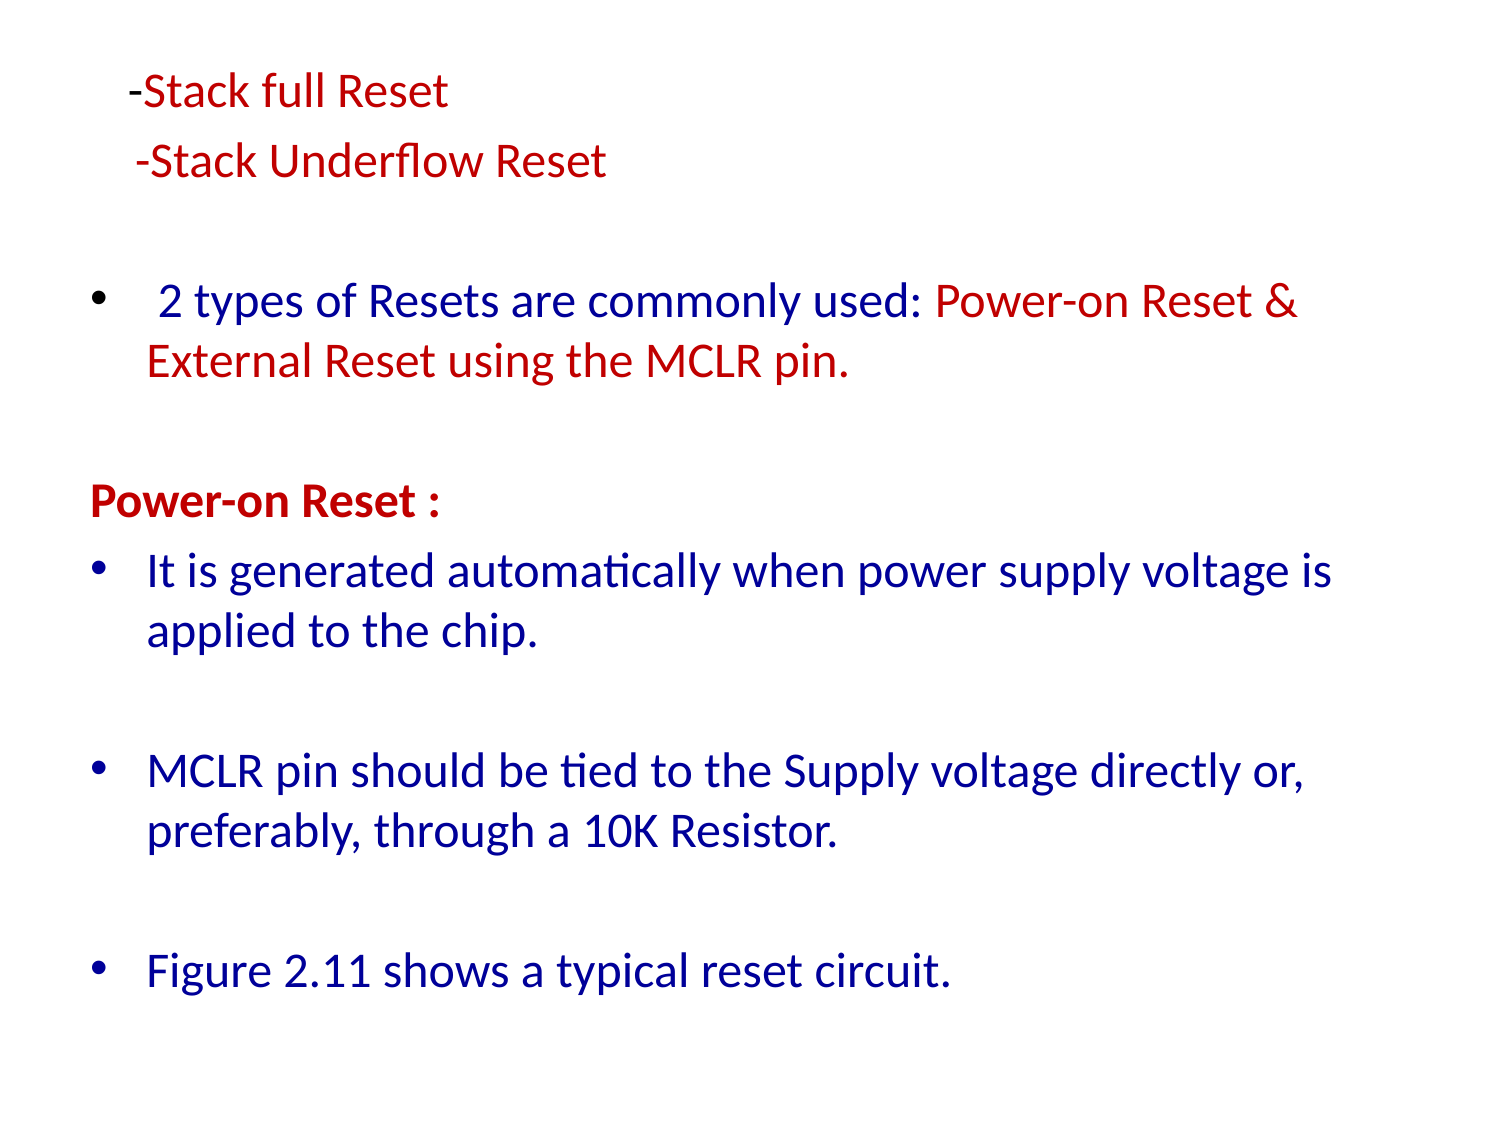

-Stack full Reset
    -Stack Underflow Reset

 2 types of Resets are commonly used: Power-on Reset & External Reset using the MCLR pin.

Power-on Reset :
It is generated automatically when power supply voltage is applied to the chip.

MCLR pin should be tied to the Supply voltage directly or, preferably, through a 10K Resistor.

Figure 2.11 shows a typical reset circuit.